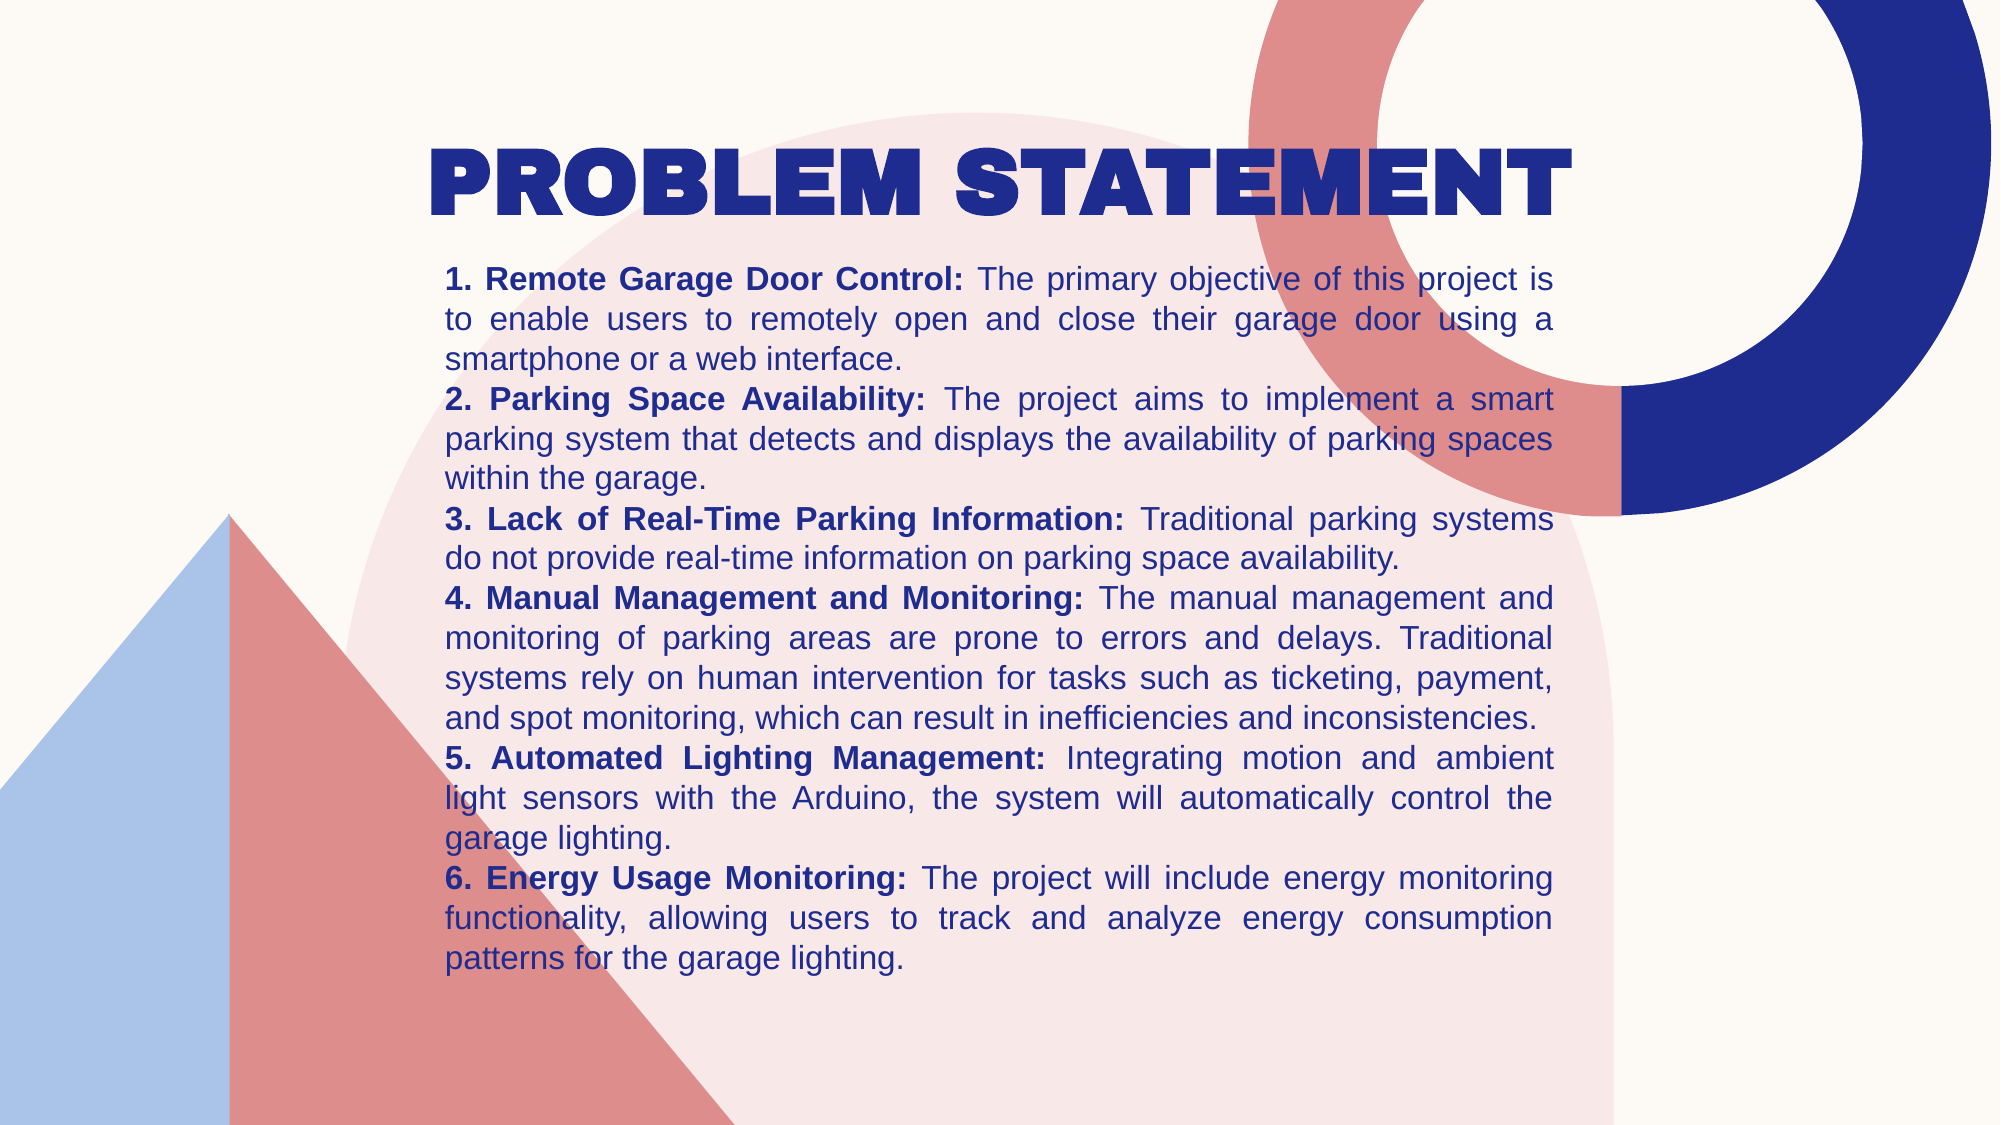

# PROBLEM STATEMENT
1. Remote Garage Door Control: The primary objective of this project is to enable users to remotely open and close their garage door using a smartphone or a web interface.
2. Parking Space Availability: The project aims to implement a smart parking system that detects and displays the availability of parking spaces within the garage.
3. Lack of Real-Time Parking Information: Traditional parking systems do not provide real-time information on parking space availability.
4. Manual Management and Monitoring: The manual management and monitoring of parking areas are prone to errors and delays. Traditional systems rely on human intervention for tasks such as ticketing, payment, and spot monitoring, which can result in inefficiencies and inconsistencies.
5. Automated Lighting Management: Integrating motion and ambient light sensors with the Arduino, the system will automatically control the garage lighting.
6. Energy Usage Monitoring: The project will include energy monitoring functionality, allowing users to track and analyze energy consumption patterns for the garage lighting.